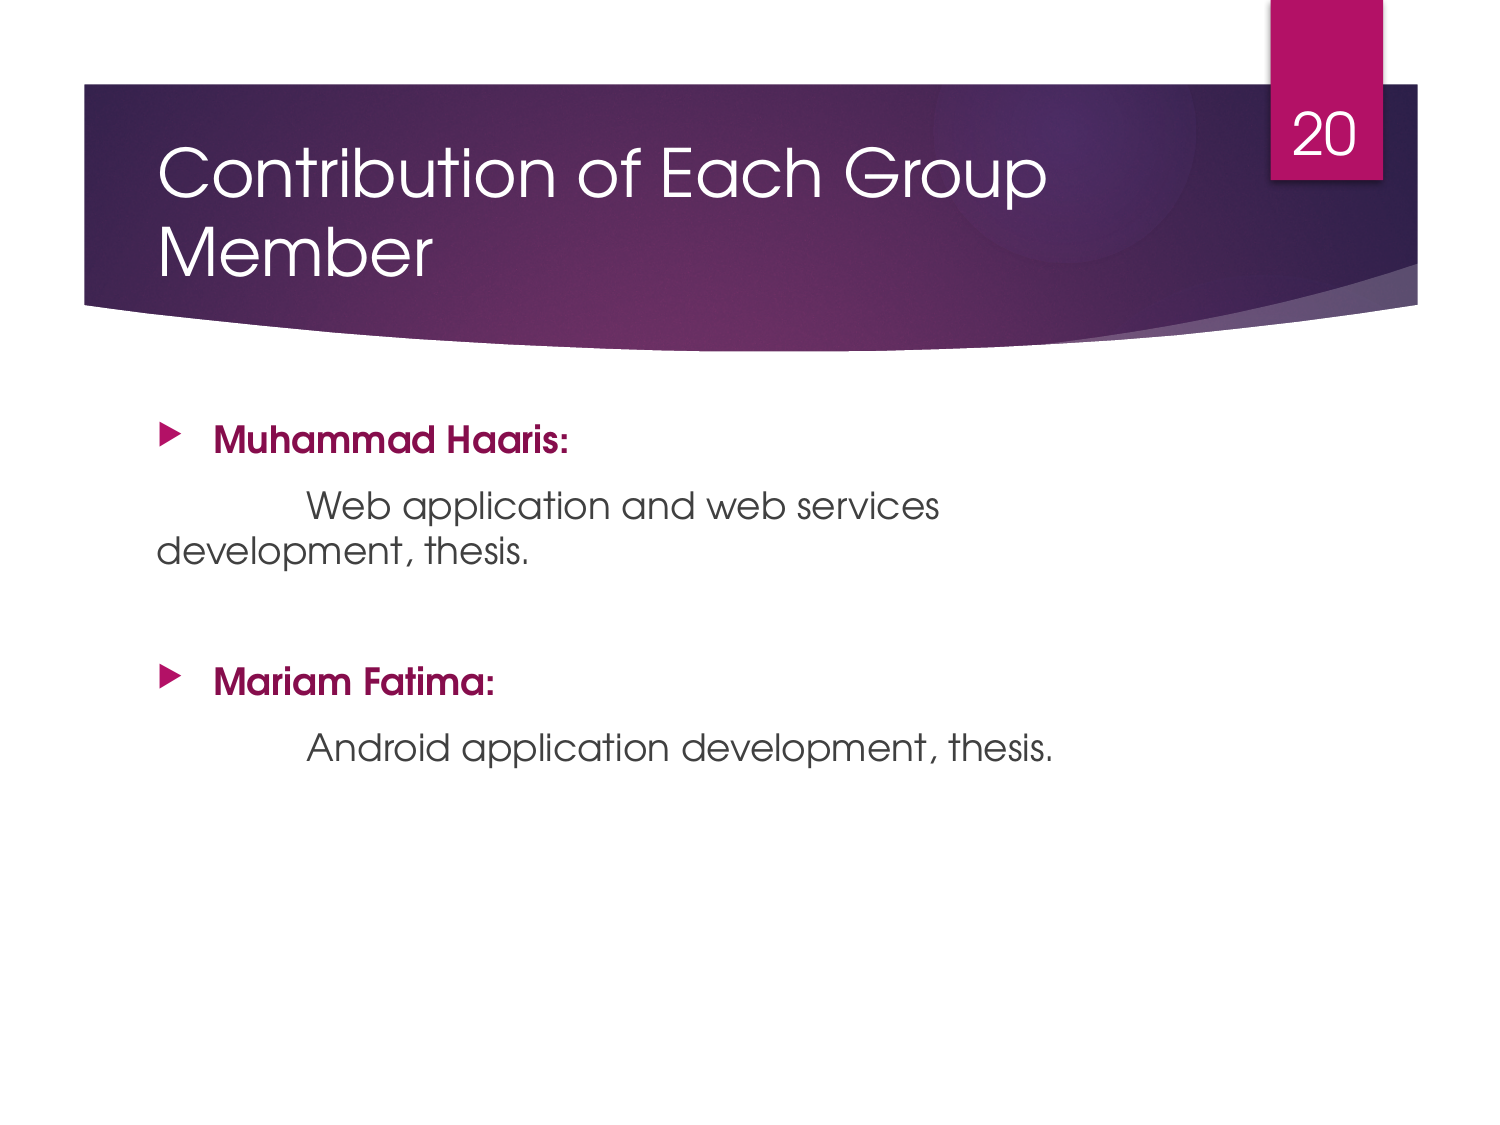

20
# Contribution of Each Group Member
Muhammad Haaris:
	Web application and web services development, thesis.

Mariam Fatima:
	Android application development, thesis.